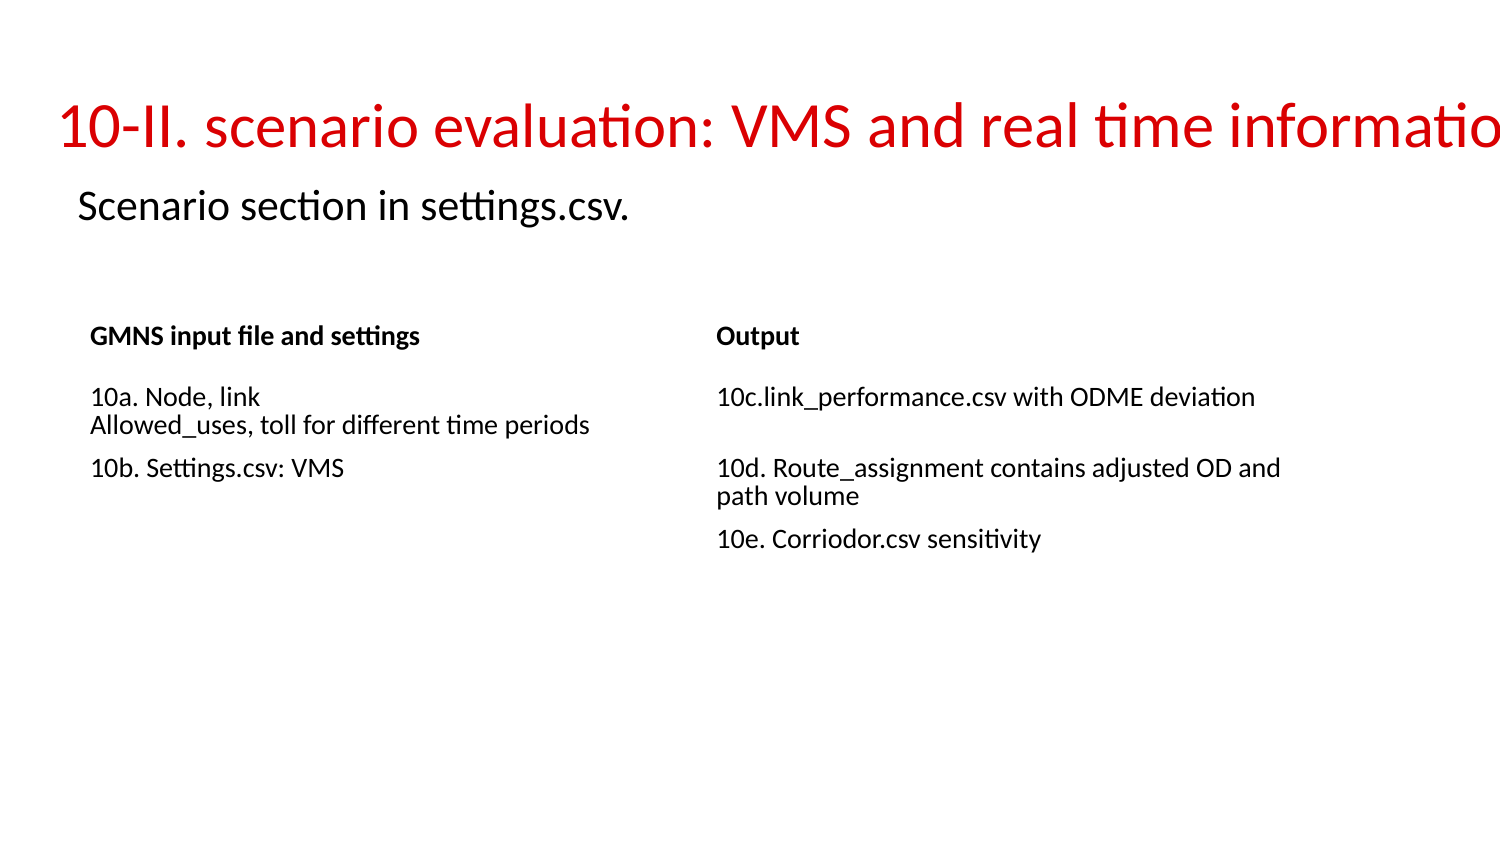

# 10-II. scenario evaluation: VMS and real time information
Scenario section in settings.csv.
| GMNS input file and settings | Output |
| --- | --- |
| 10a. Node, link Allowed\_uses, toll for different time periods | 10c.link\_performance.csv with ODME deviation |
| 10b. Settings.csv: VMS | 10d. Route\_assignment contains adjusted OD and path volume |
|  | 10e. Corriodor.csv sensitivity |